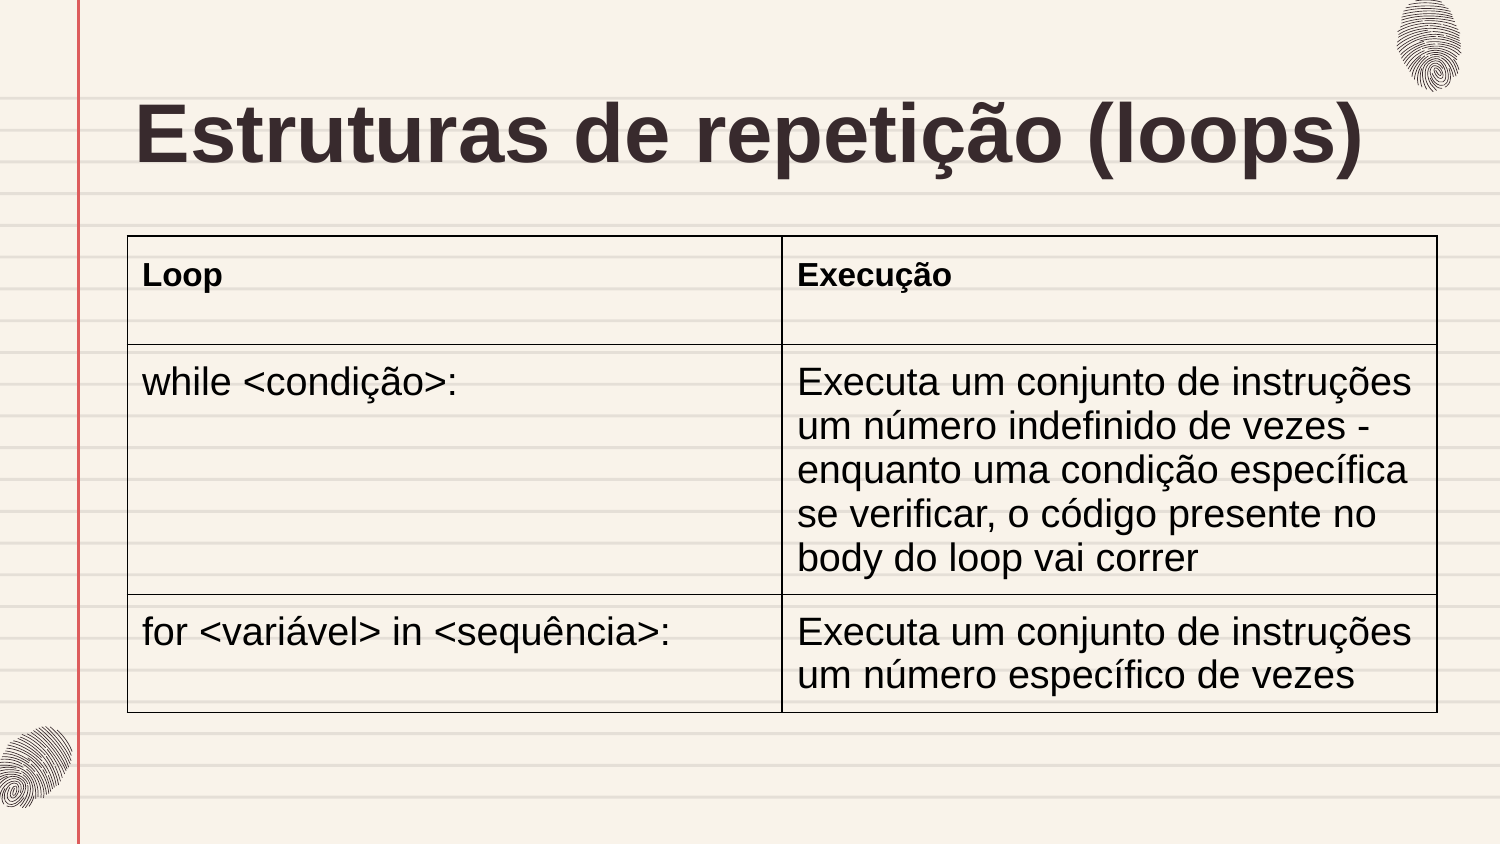

# Estruturas de repetição (loops)
| Loop | Execução |
| --- | --- |
| while <condição>: | Executa um conjunto de instruções um número indefinido de vezes - enquanto uma condição específica se verificar, o código presente no body do loop vai correr |
| for <variável> in <sequência>: | Executa um conjunto de instruções um número específico de vezes |